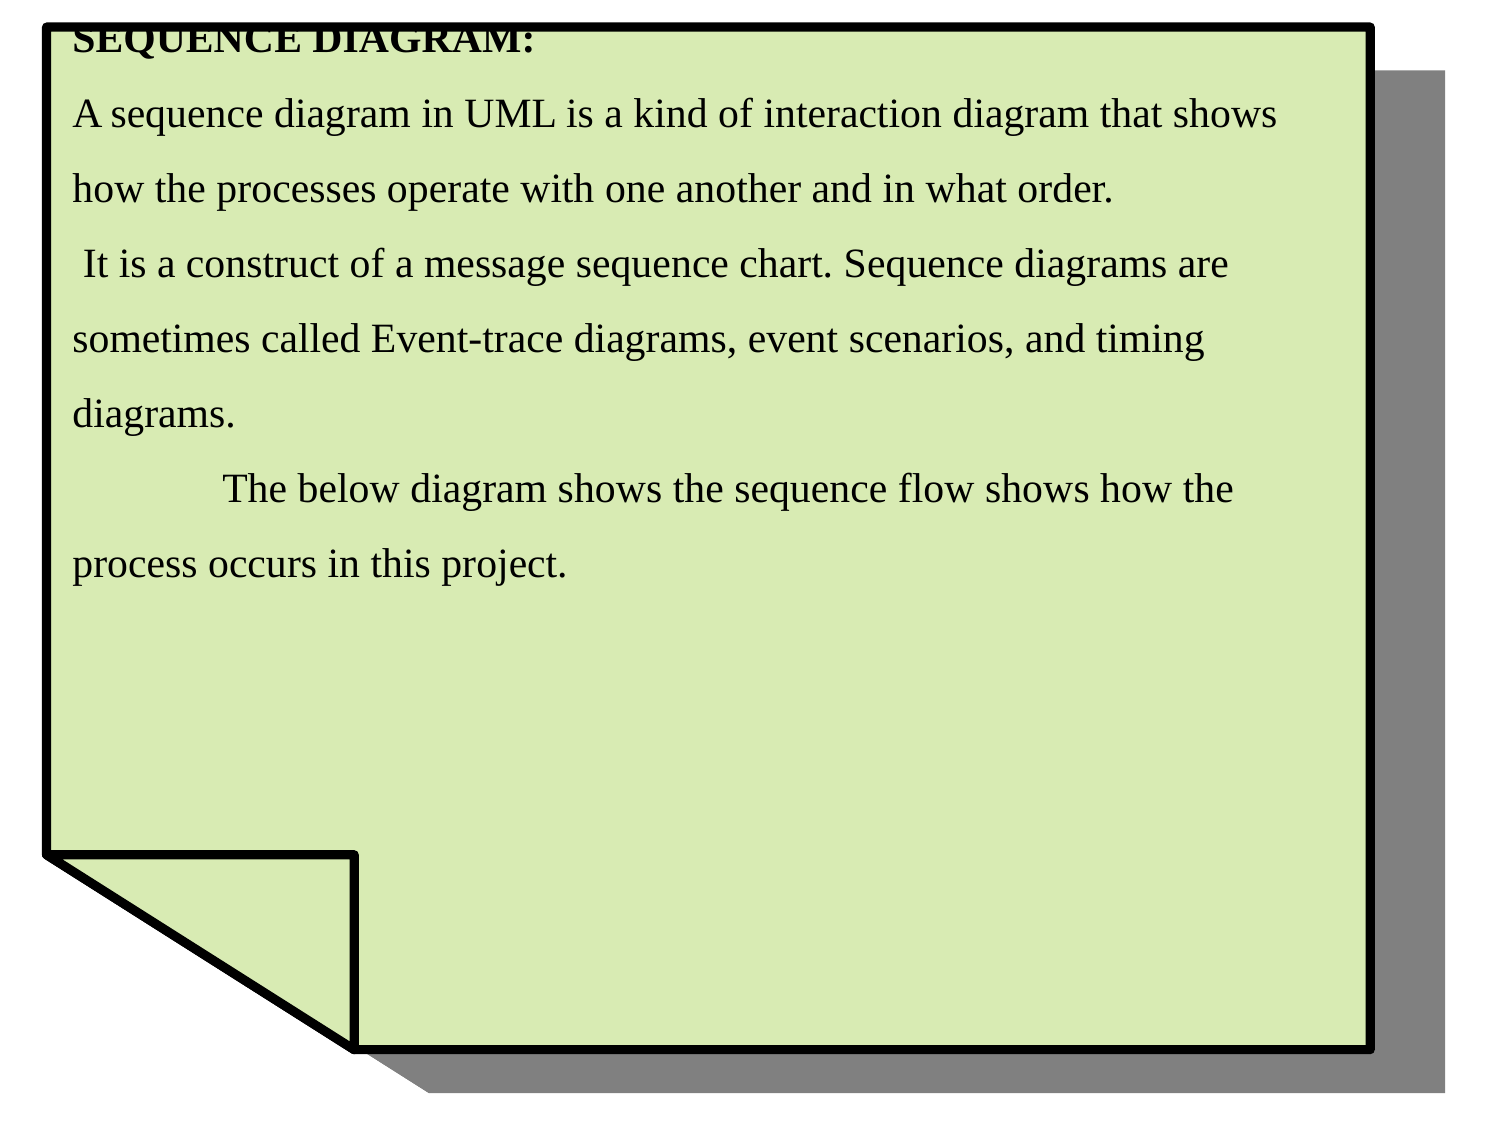

SEQUENCE DIAGRAM:
A sequence diagram in UML is a kind of interaction diagram that shows how the processes operate with one another and in what order.
 It is a construct of a message sequence chart. Sequence diagrams are sometimes called Event-trace diagrams, event scenarios, and timing diagrams.
	The below diagram shows the sequence flow shows how the process occurs in this project.